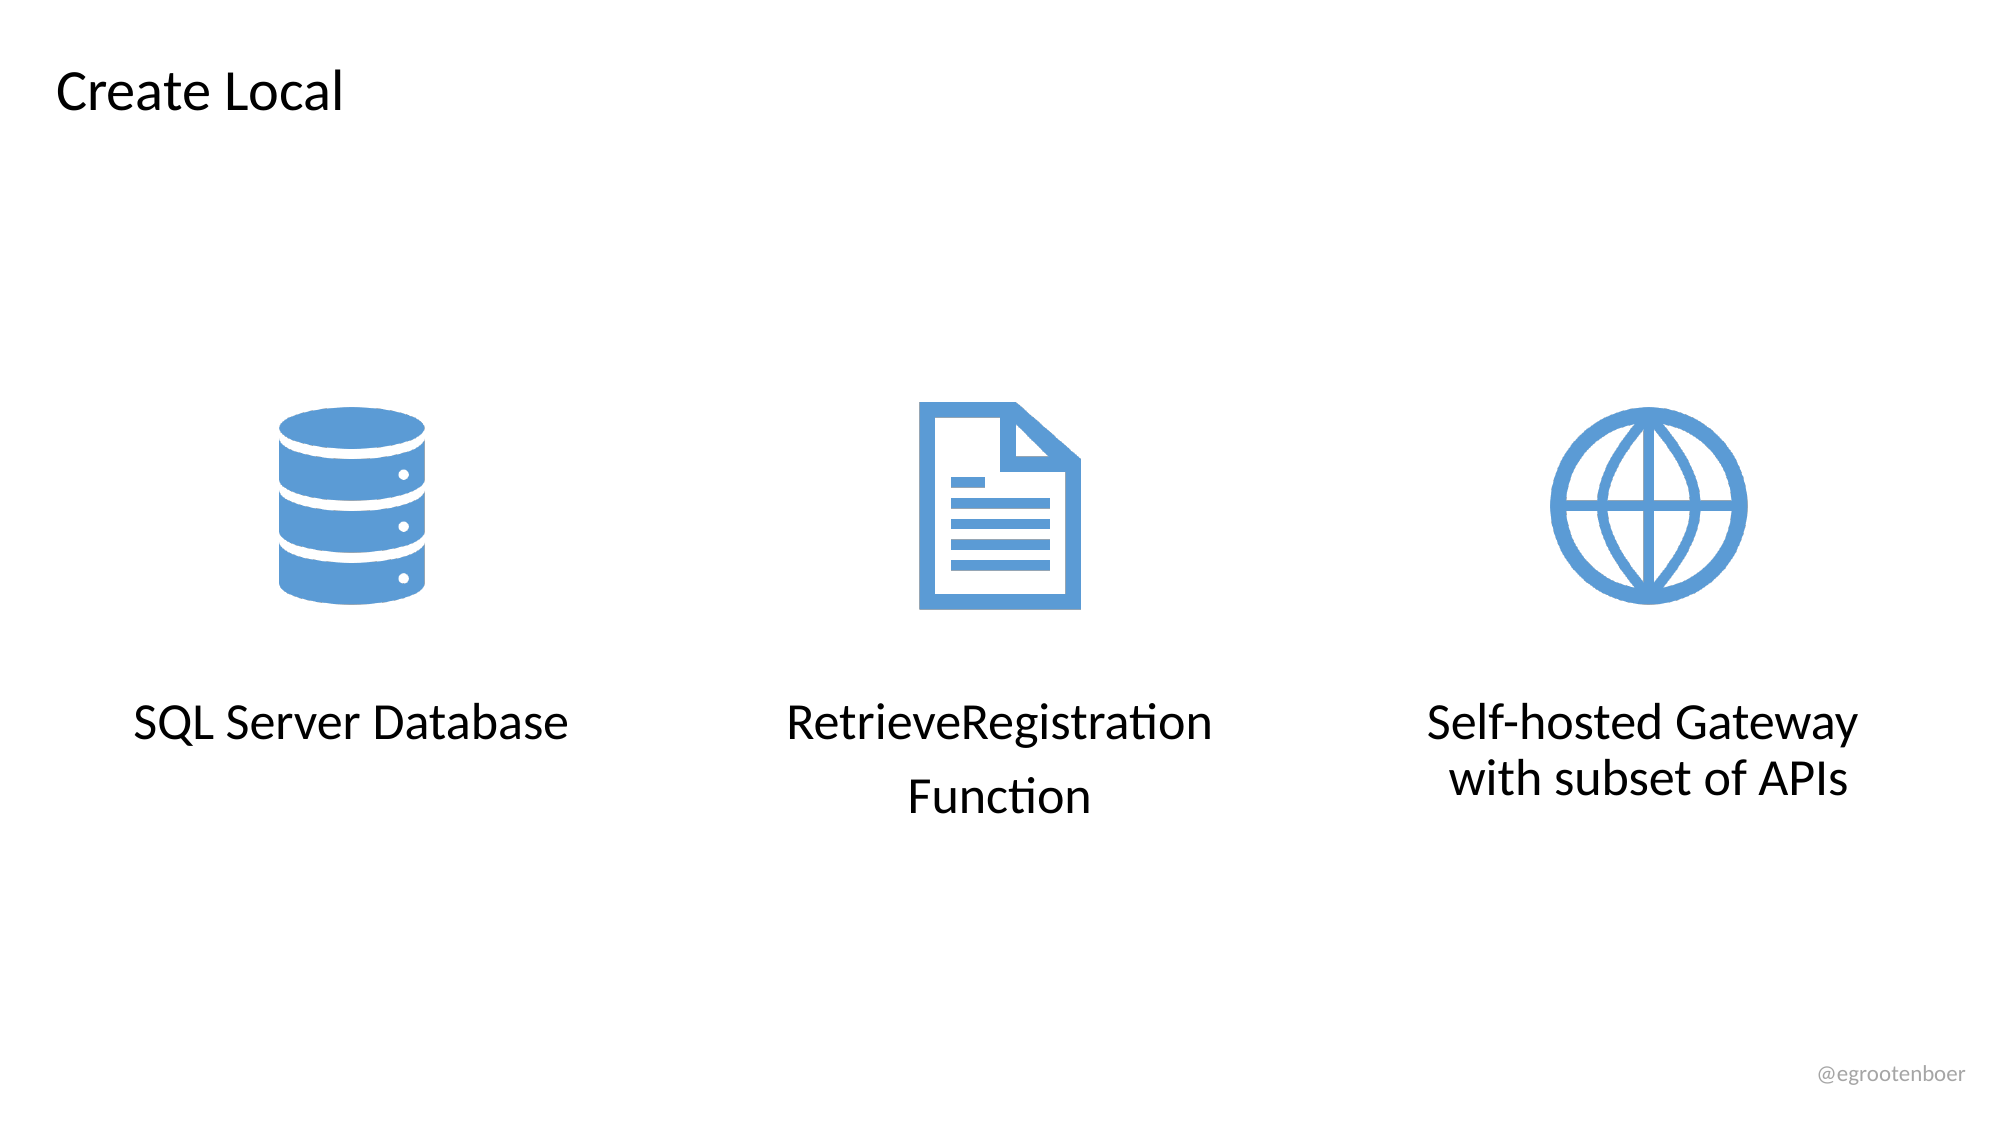

# Create Local

SQL Server Database

RetrieveRegistration
Function

Self-hosted Gateway
with subset of APIs